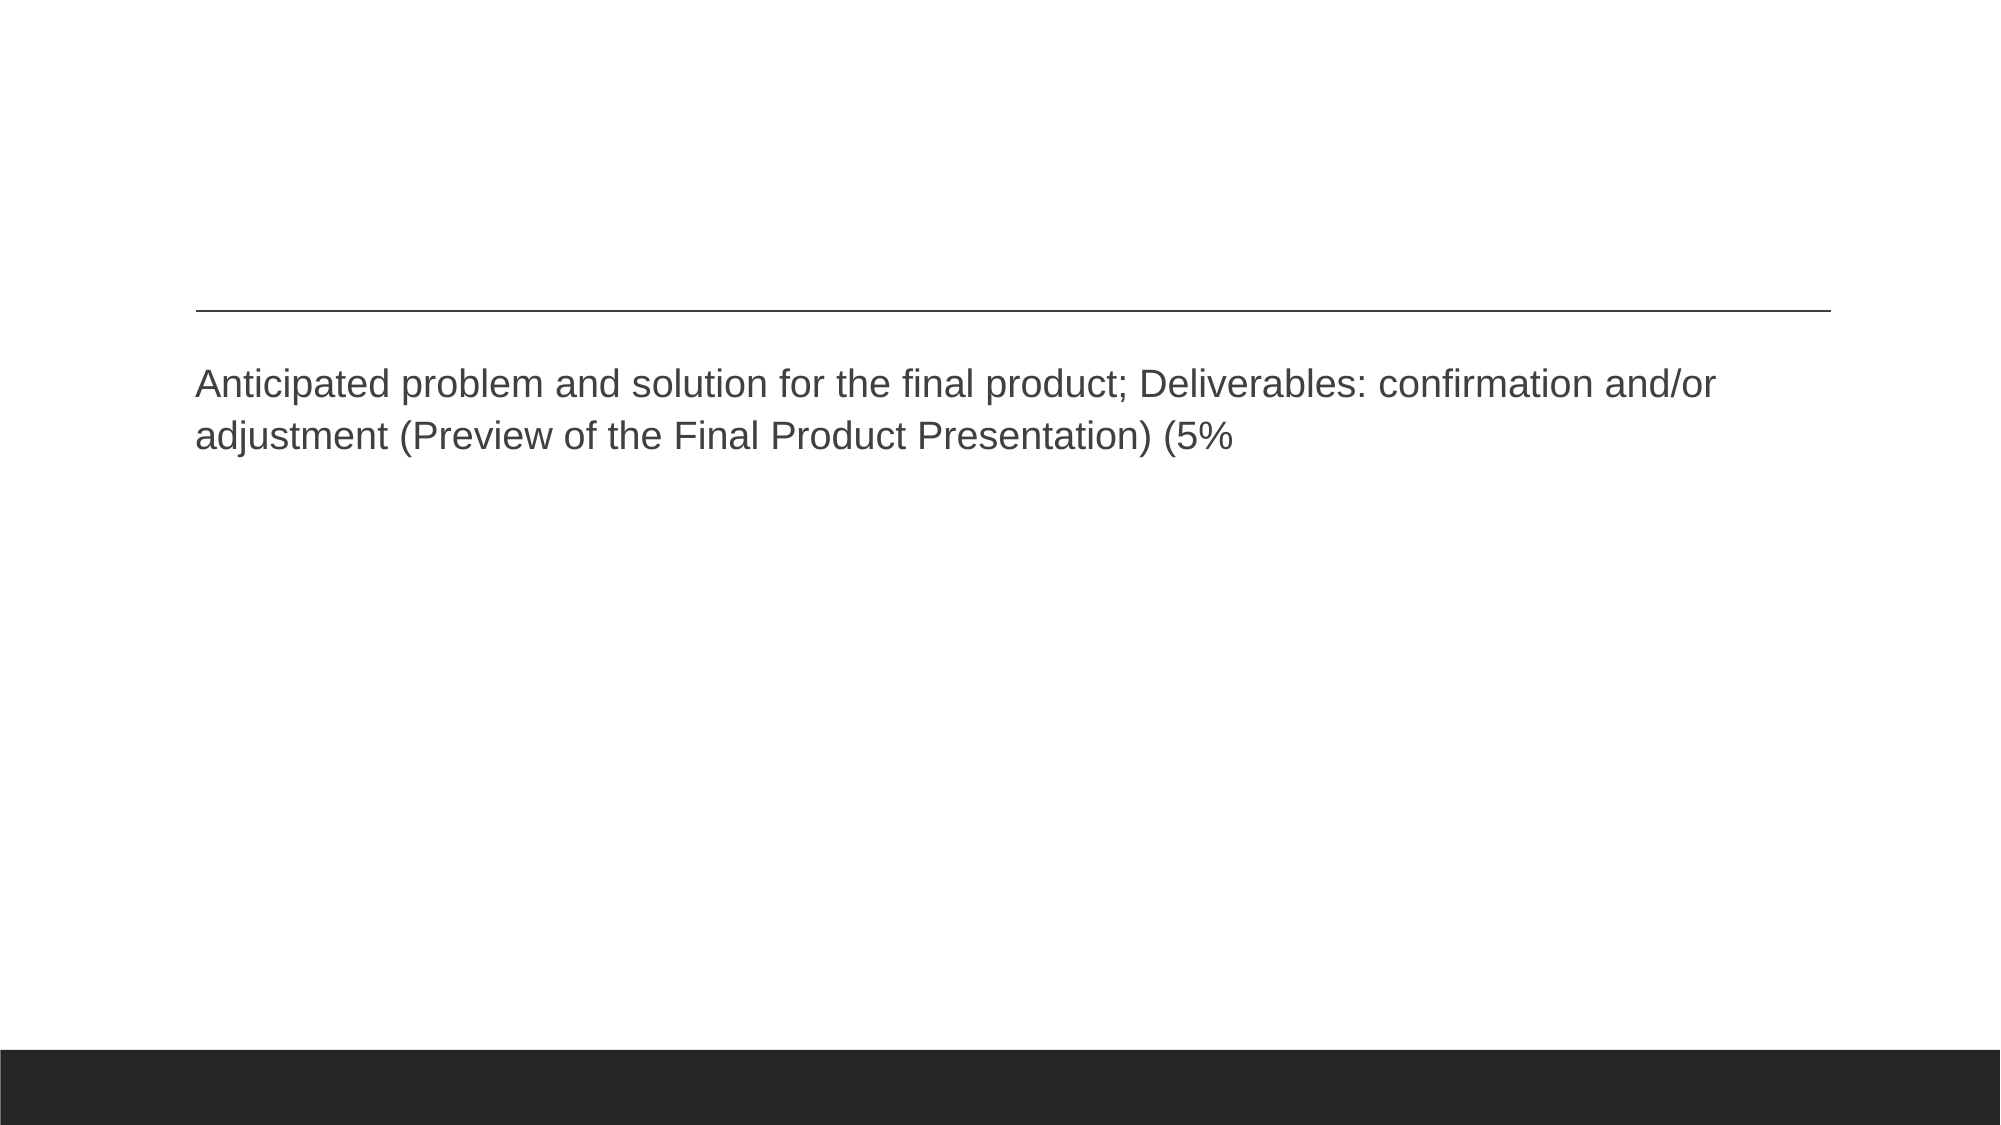

#
Anticipated problem and solution for the final product; Deliverables: confirmation and/or adjustment (Preview of the Final Product Presentation) (5%